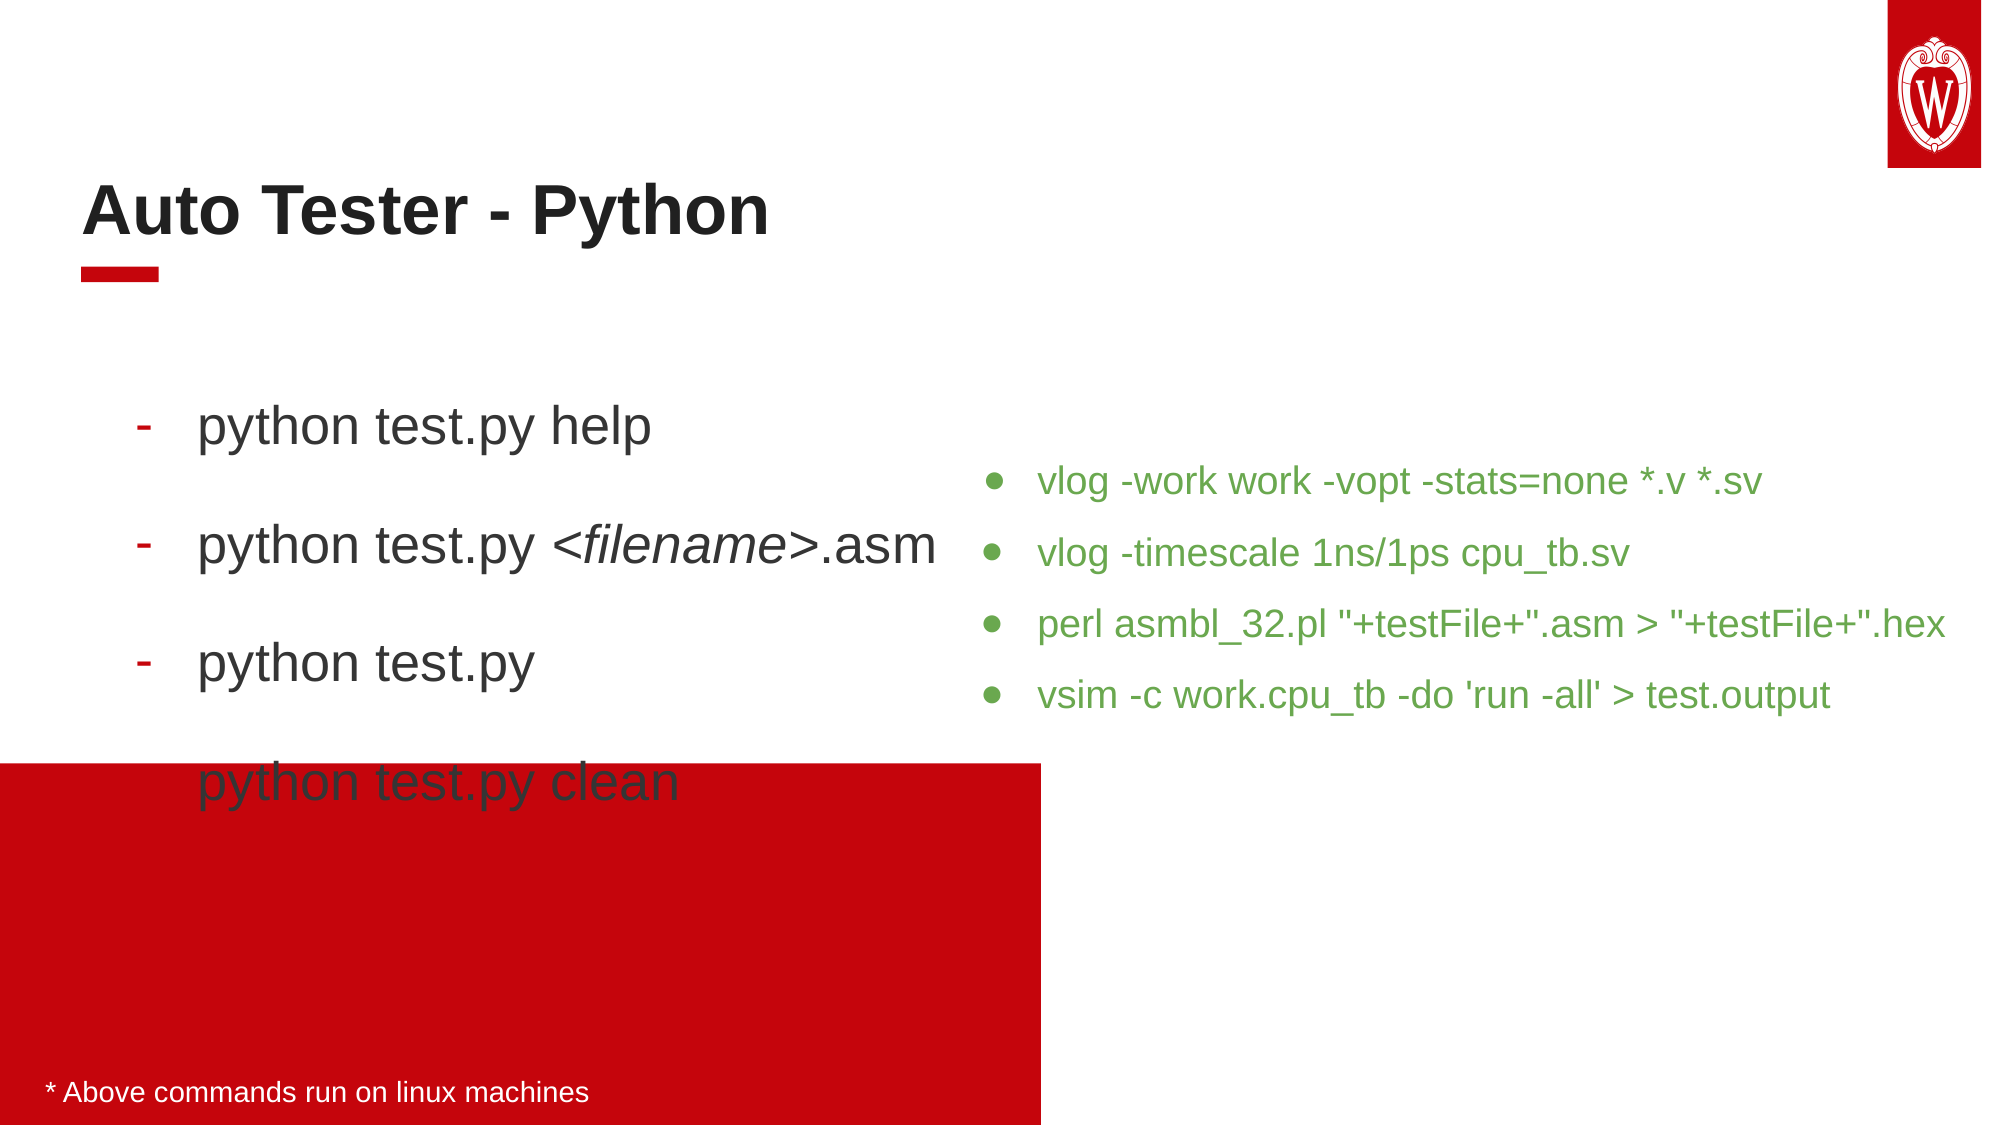

Auto Tester - Python
python test.py help
python test.py <filename>.asm
python test.py
python test.py clean
vlog -work work -vopt -stats=none *.v *.sv
vlog -timescale 1ns/1ps cpu_tb.sv
perl asmbl_32.pl "+testFile+".asm > "+testFile+".hex
vsim -c work.cpu_tb -do 'run -all' > test.output
* Above commands run on linux machines